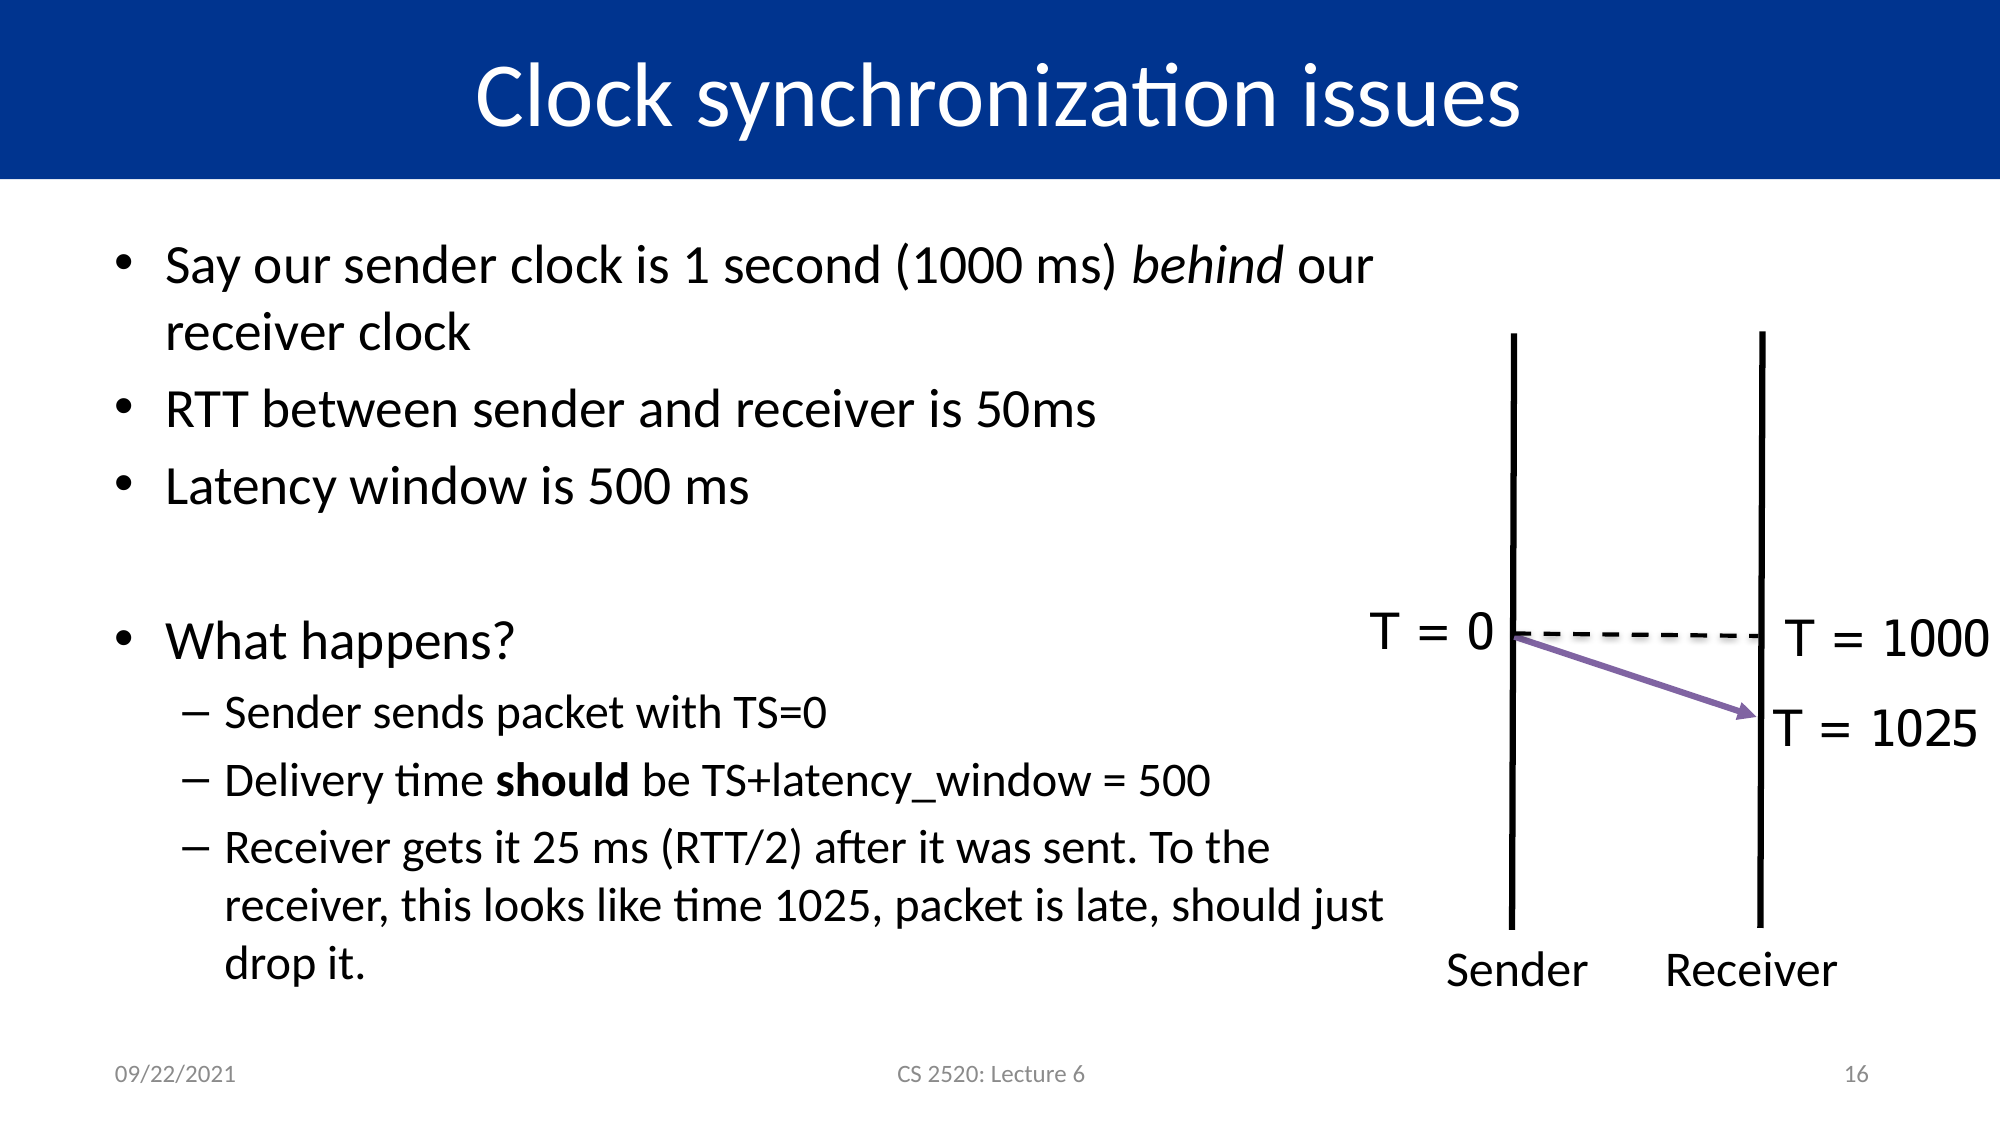

# Clock synchronization issues
Say our sender clock is 1 second (1000 ms) behind our receiver clock
RTT between sender and receiver is 50ms
Latency window is 500 ms

What happens?
Sender sends packet with TS=0
Delivery time should be TS+latency_window = 500
Receiver gets it 25 ms (RTT/2) after it was sent. To the receiver, this looks like time 1025, packet is late, should just drop it.

Sender
Receiver
T = 0
T = 1000

T = 1025
09/22/2021
CS 2520: Lecture 6
16